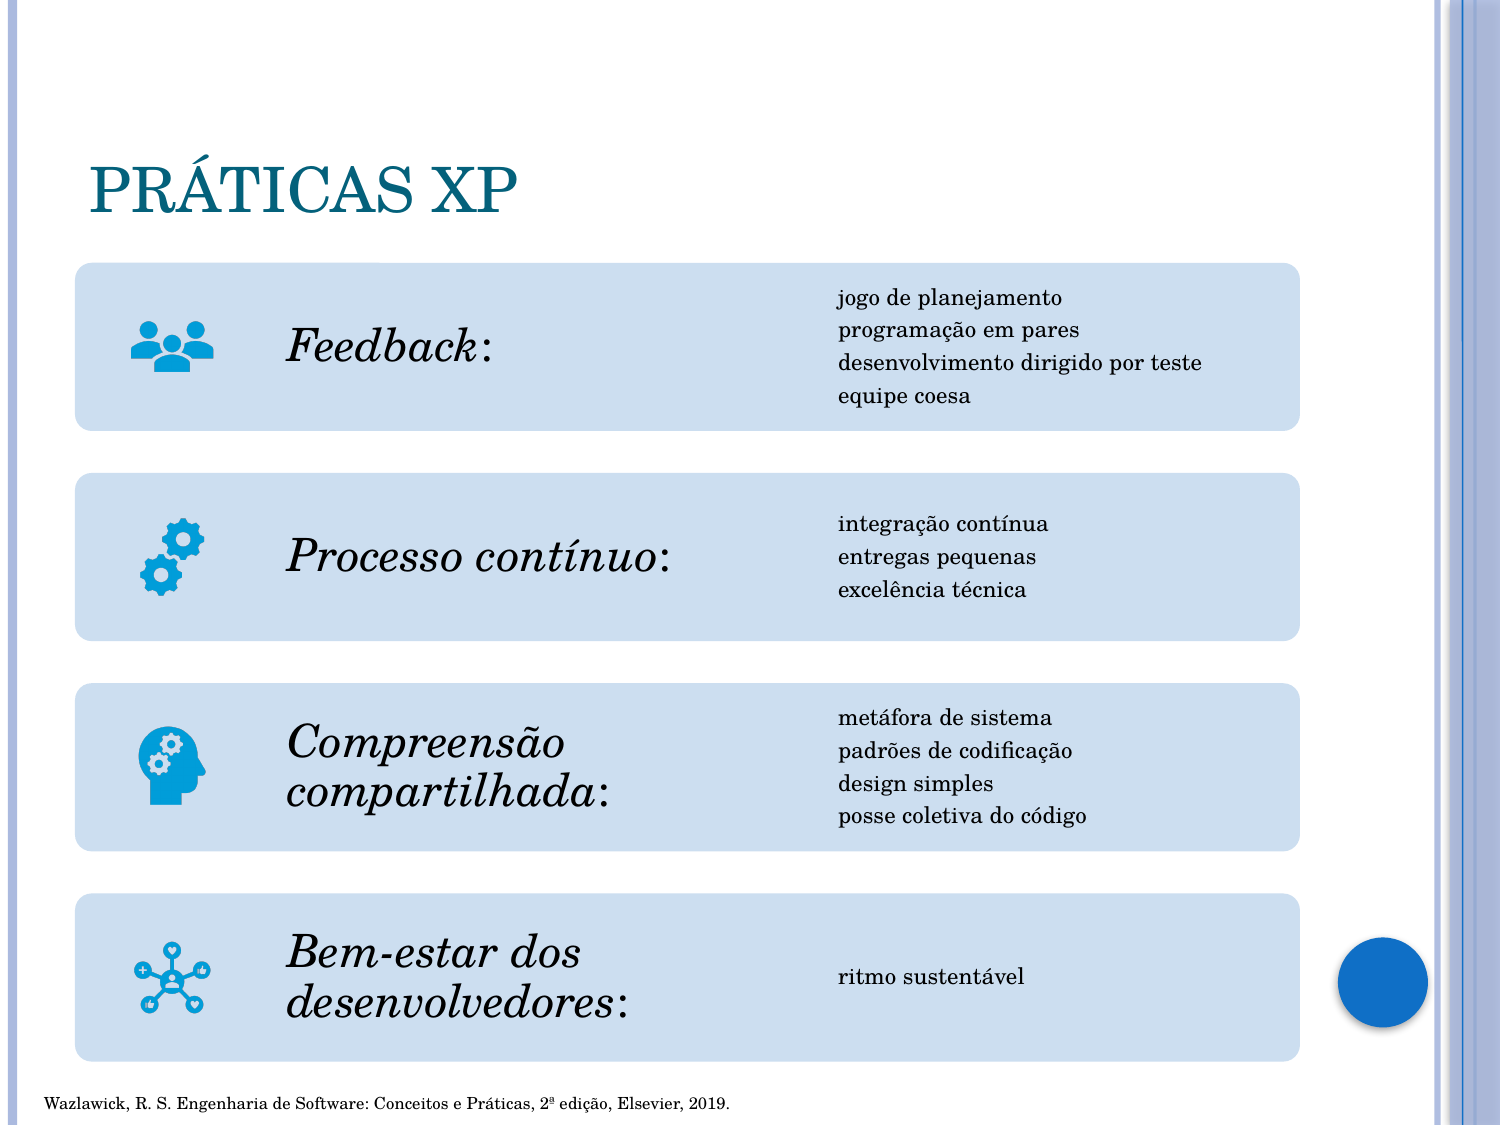

# Práticas XP
Feedback:
jogo de planejamento
programação em pares
desenvolvimento dirigido por teste
equipe coesa
Processo contínuo:
integração contínua
entregas pequenas
excelência técnica
Compreensão compartilhada:
metáfora de sistema
padrões de codificação
design simples
posse coletiva do código
Bem-estar dos desenvolvedores:
ritmo sustentável